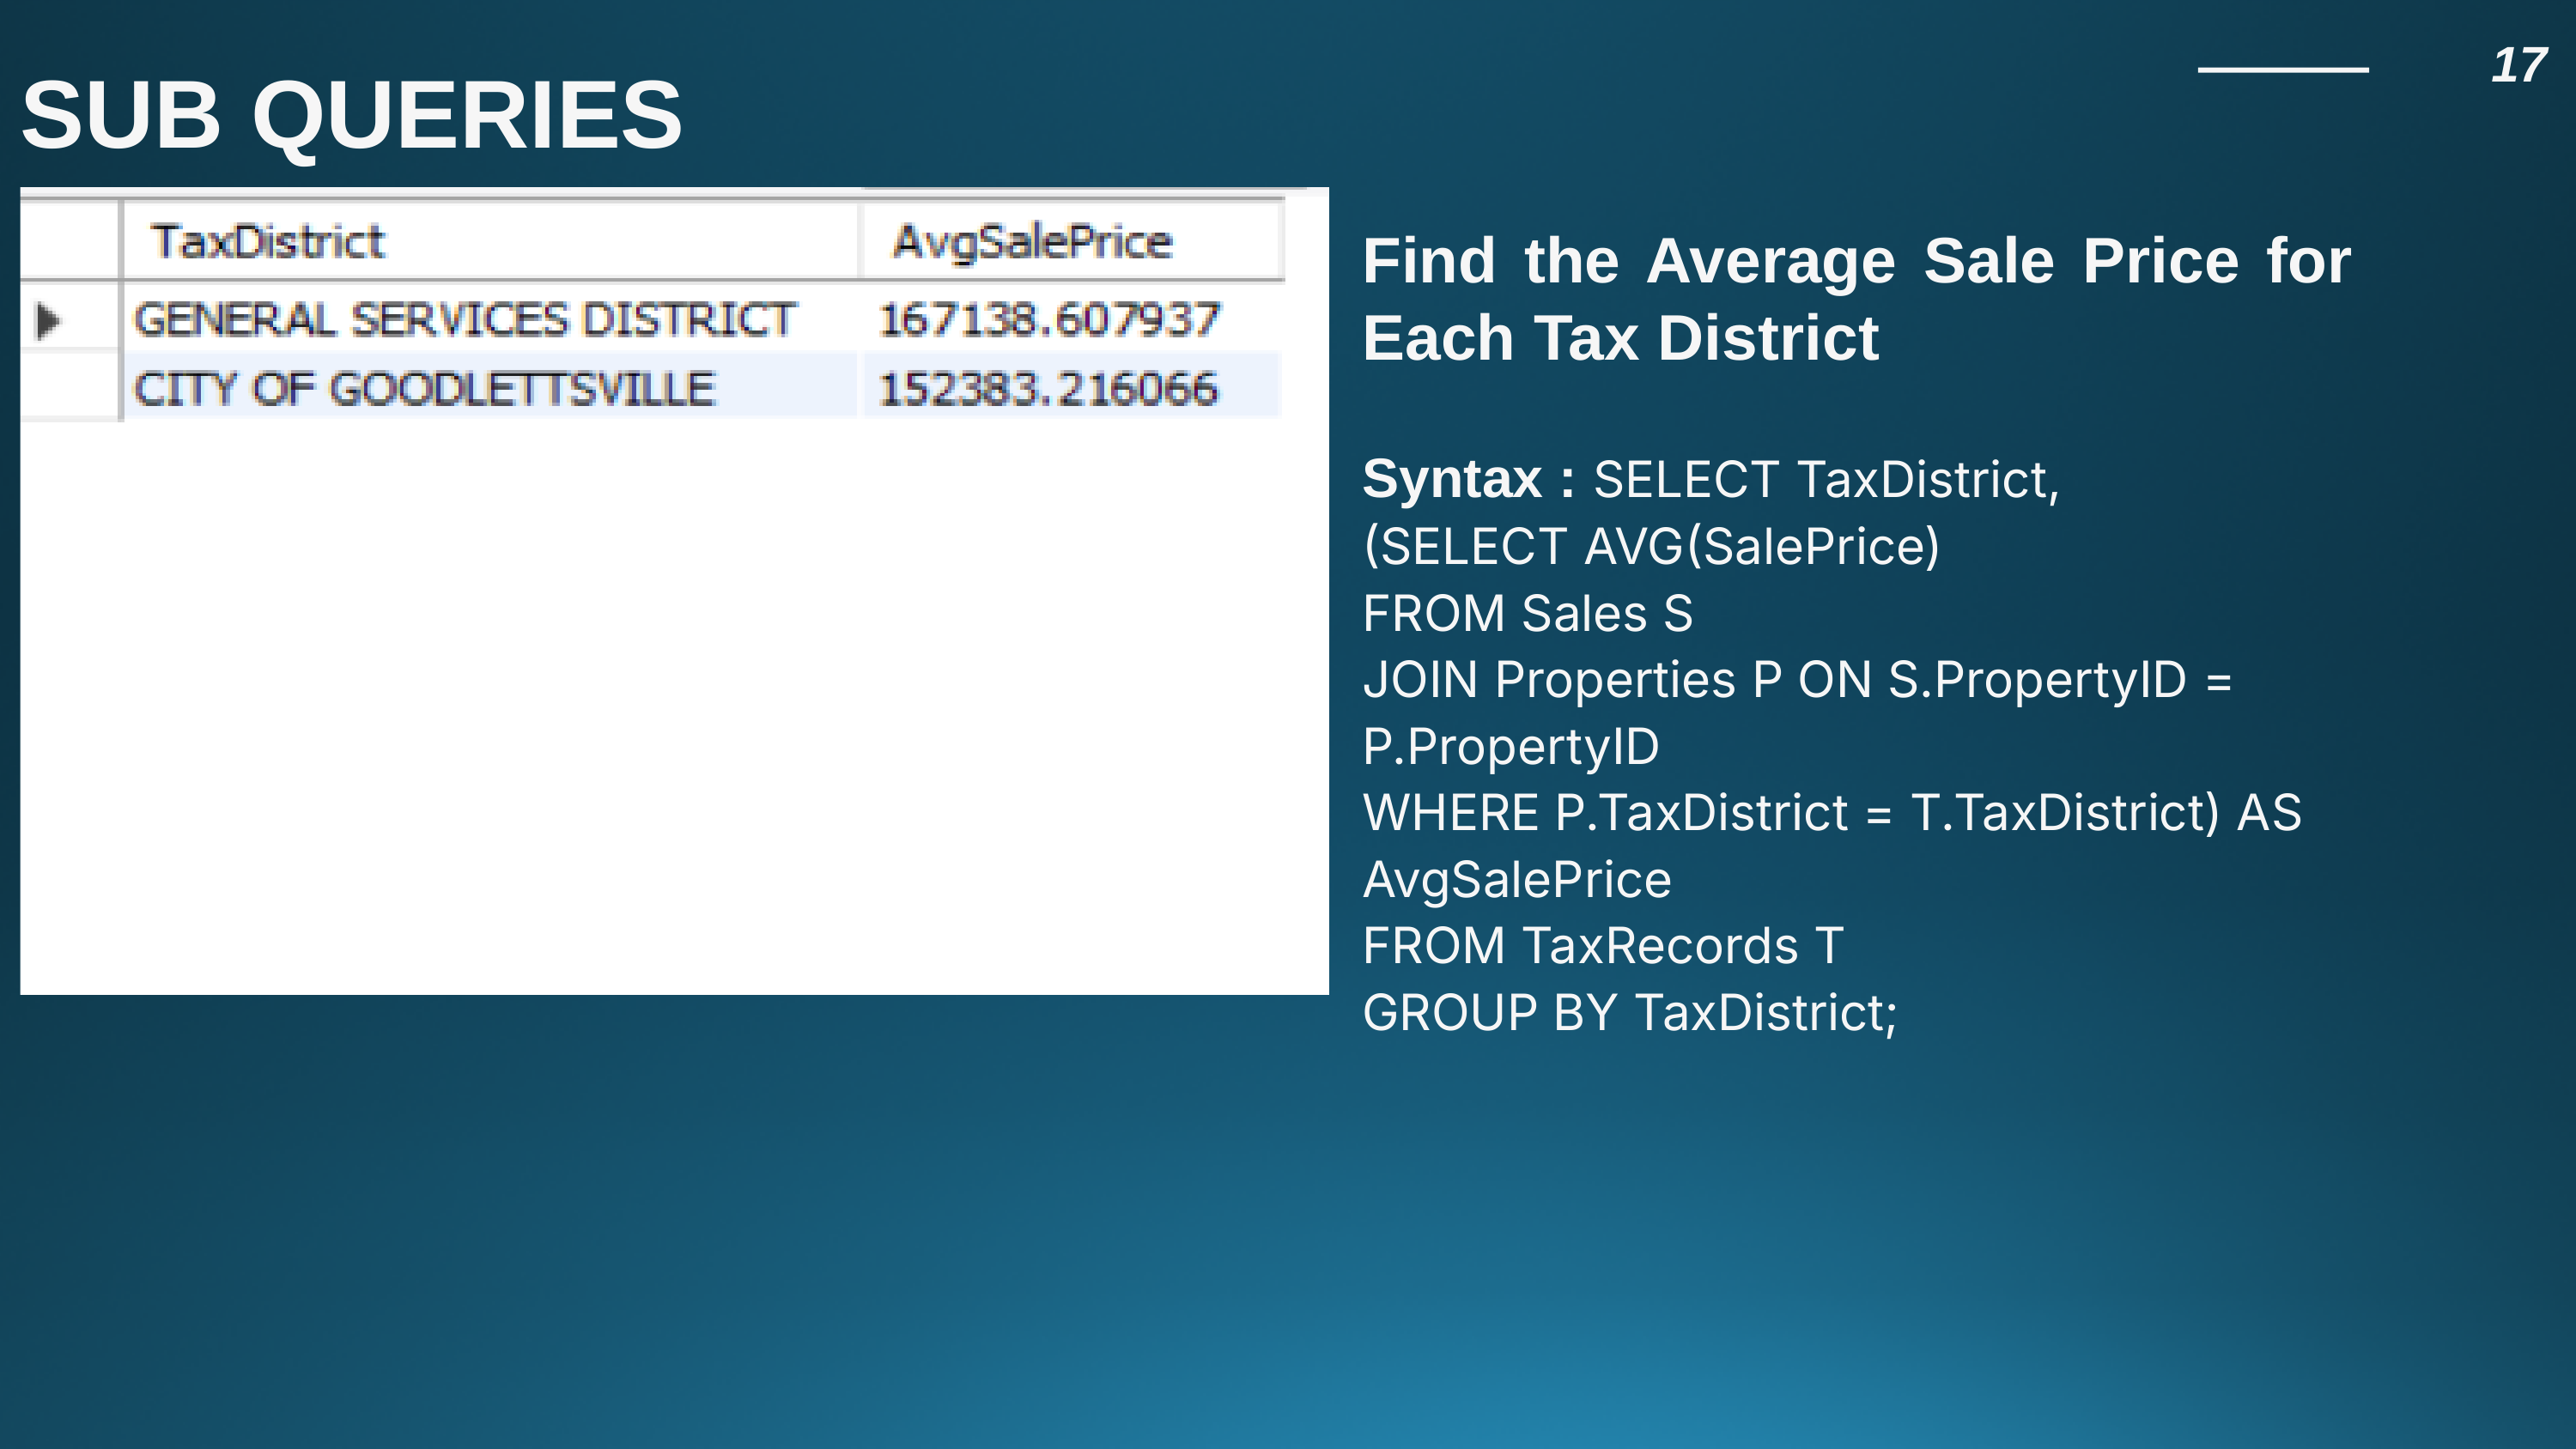

SUB QUERIES
17

Find the Average Sale Price for Each Tax District
Syntax : SELECT TaxDistrict,
(SELECT AVG(SalePrice)
FROM Sales S
JOIN Properties P ON S.PropertyID =
P.PropertyID
WHERE P.TaxDistrict = T.TaxDistrict) AS AvgSalePrice
FROM TaxRecords T
GROUP BY TaxDistrict;